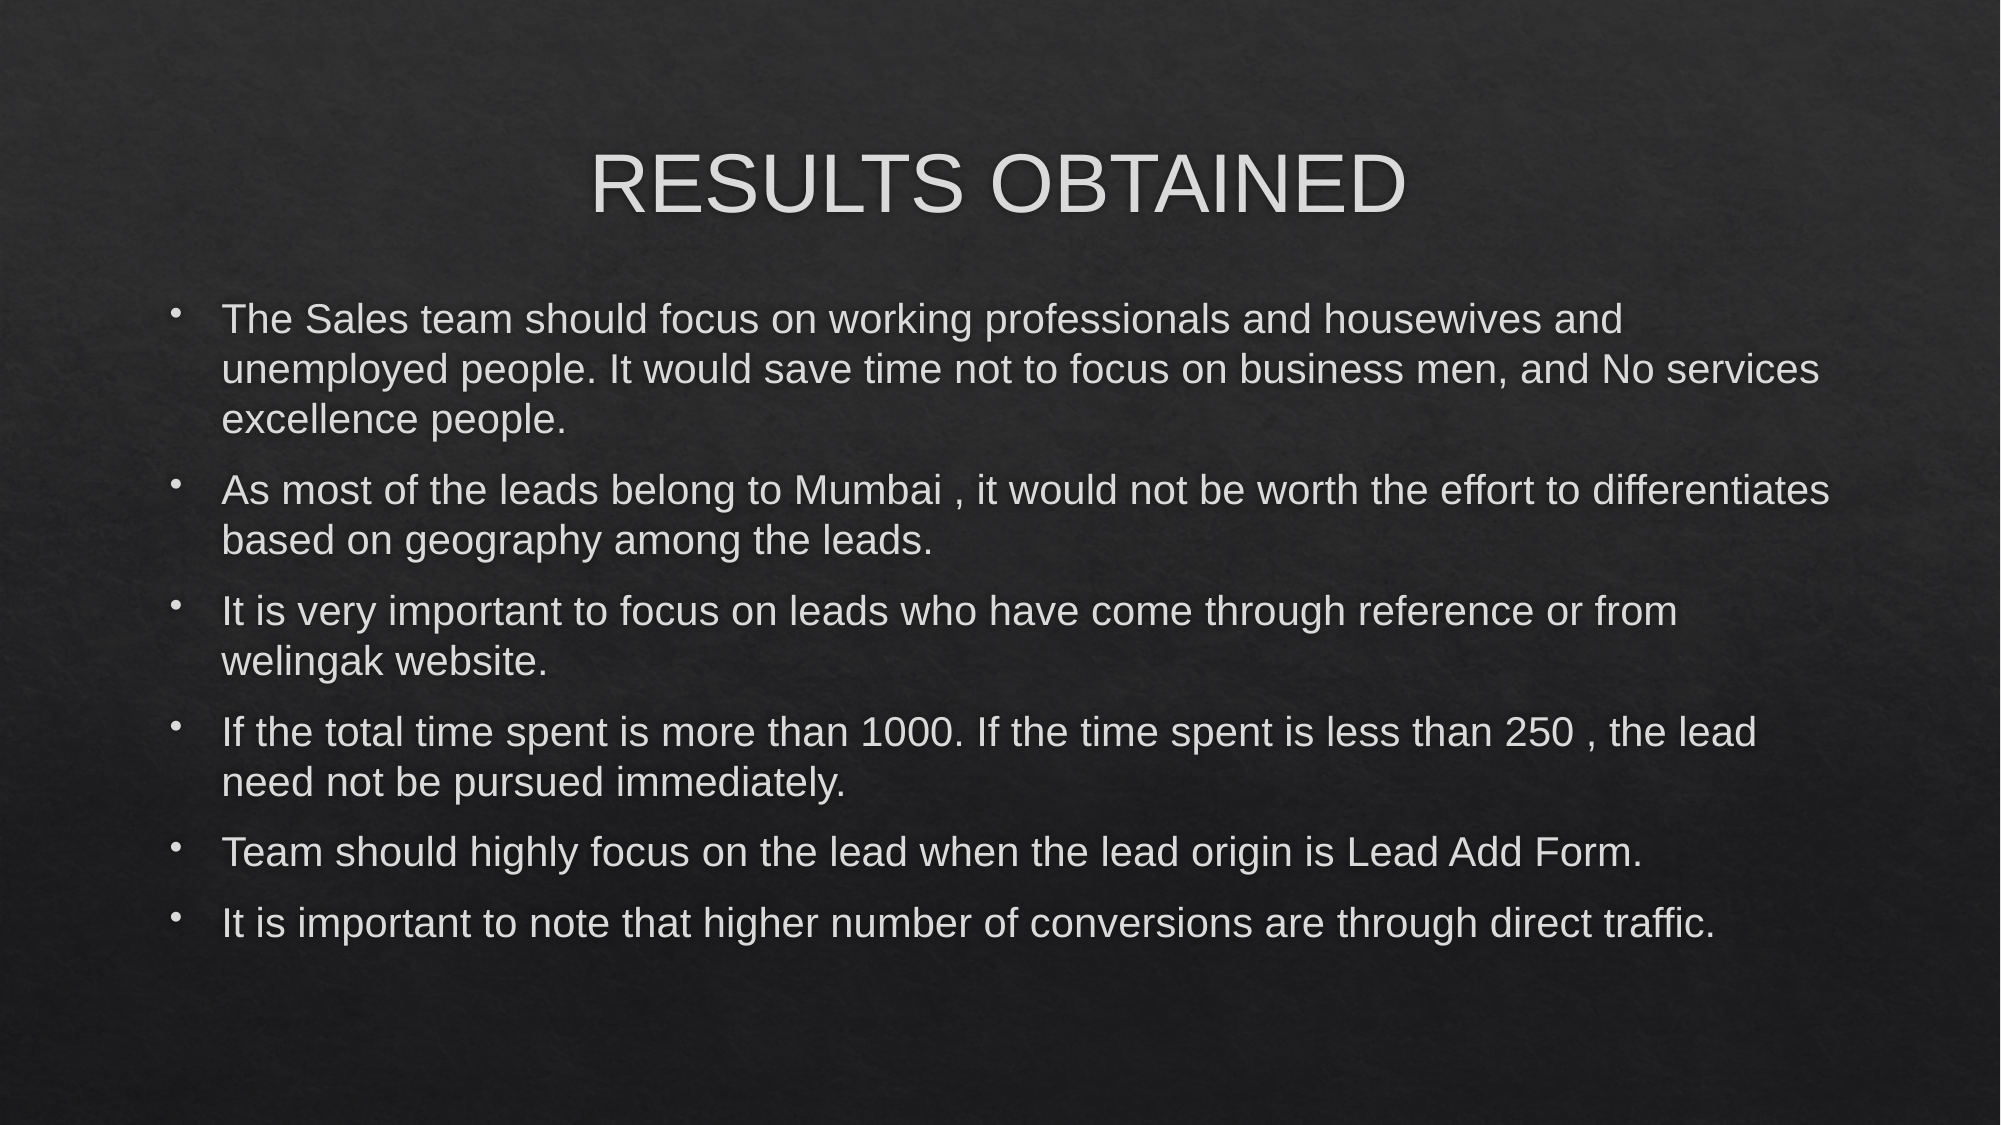

# RESULTS OBTAINED
The Sales team should focus on working professionals and housewives and unemployed people. It would save time not to focus on business men, and No services excellence people.
As most of the leads belong to Mumbai , it would not be worth the effort to differentiates based on geography among the leads.
It is very important to focus on leads who have come through reference or from welingak website.
If the total time spent is more than 1000. If the time spent is less than 250 , the lead need not be pursued immediately.
Team should highly focus on the lead when the lead origin is Lead Add Form.
It is important to note that higher number of conversions are through direct traffic.